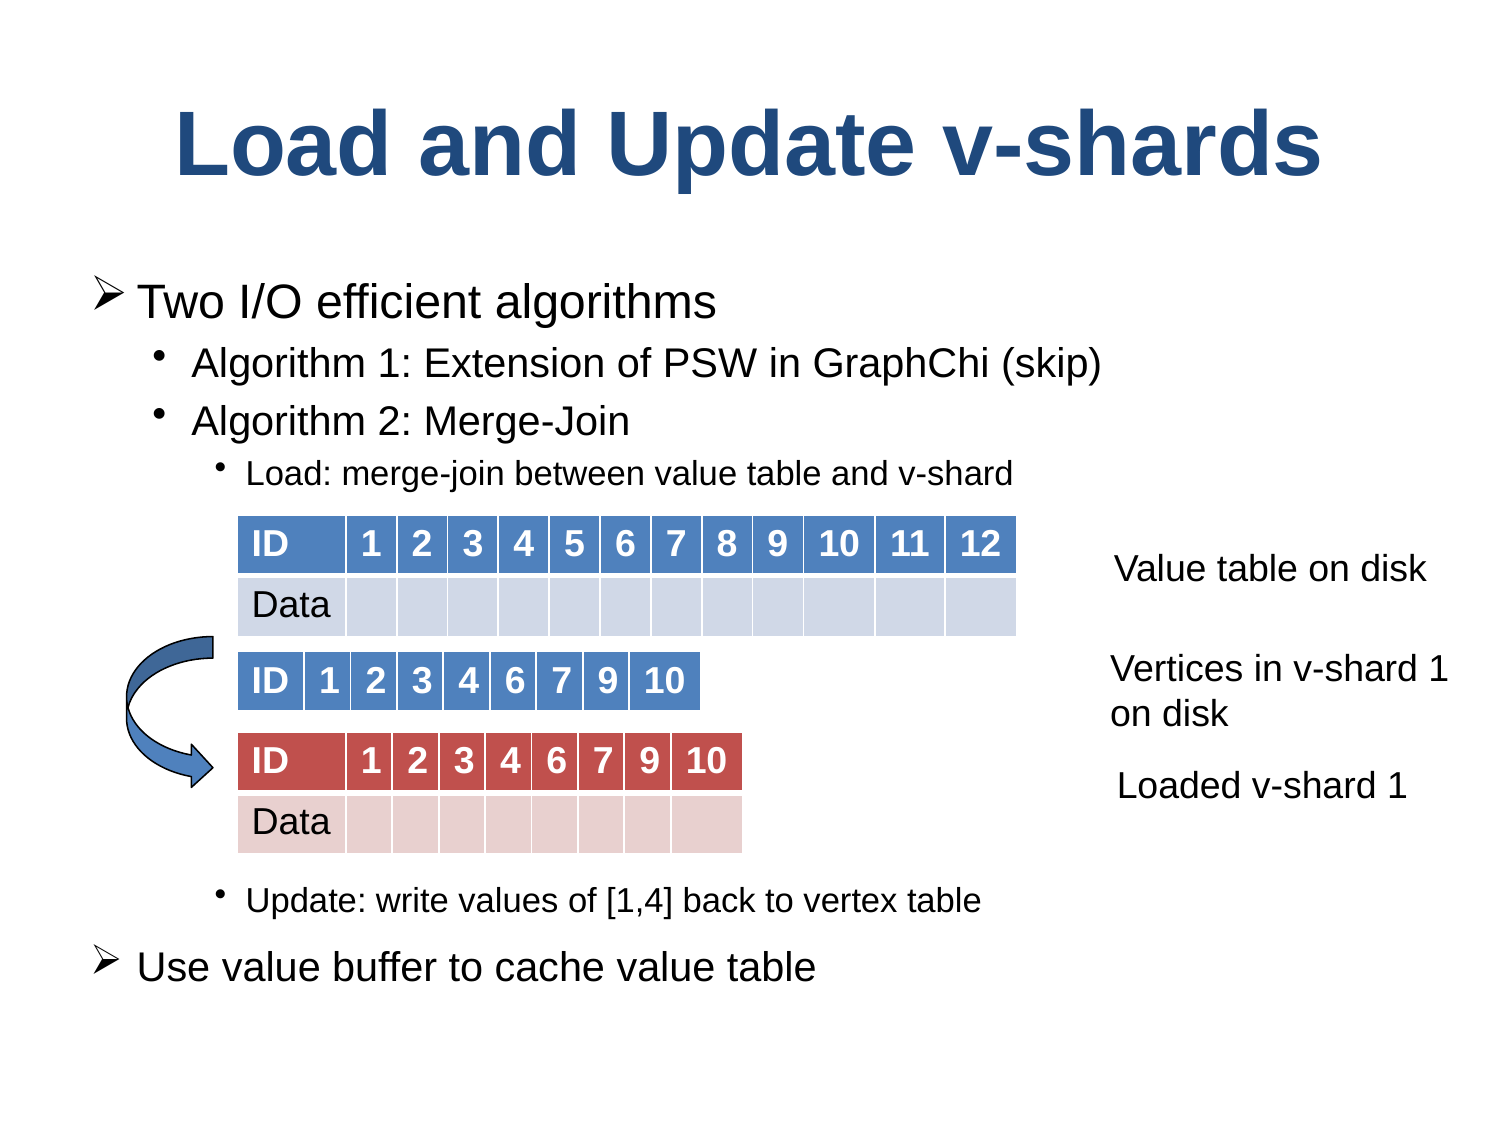

# Load and Update v-shards
Two I/O efficient algorithms
Algorithm 1: Extension of PSW in GraphChi (skip)
Algorithm 2: Merge-Join
Load: merge-join between value table and v-shard

Update: write values of [1,4] back to vertex table
Use value buffer to cache value table
| ID | 1 | 2 | 3 | 4 | 5 | 6 | 7 | 8 | 9 | 10 | 11 | 12 |
| --- | --- | --- | --- | --- | --- | --- | --- | --- | --- | --- | --- | --- |
| Data |  |  |  |  |  |  |  |  |  |  |  |  |
Value table on disk
Vertices in v-shard 1
on disk

| ID | 1 | 2 | 3 | 4 | 6 | 7 | 9 | 10 |
| --- | --- | --- | --- | --- | --- | --- | --- | --- |
| ID | 1 | 2 | 3 | 4 | 6 | 7 | 9 | 10 |
| --- | --- | --- | --- | --- | --- | --- | --- | --- |
| Data |  |  |  |  |  |  |  |  |
Loaded v-shard 1